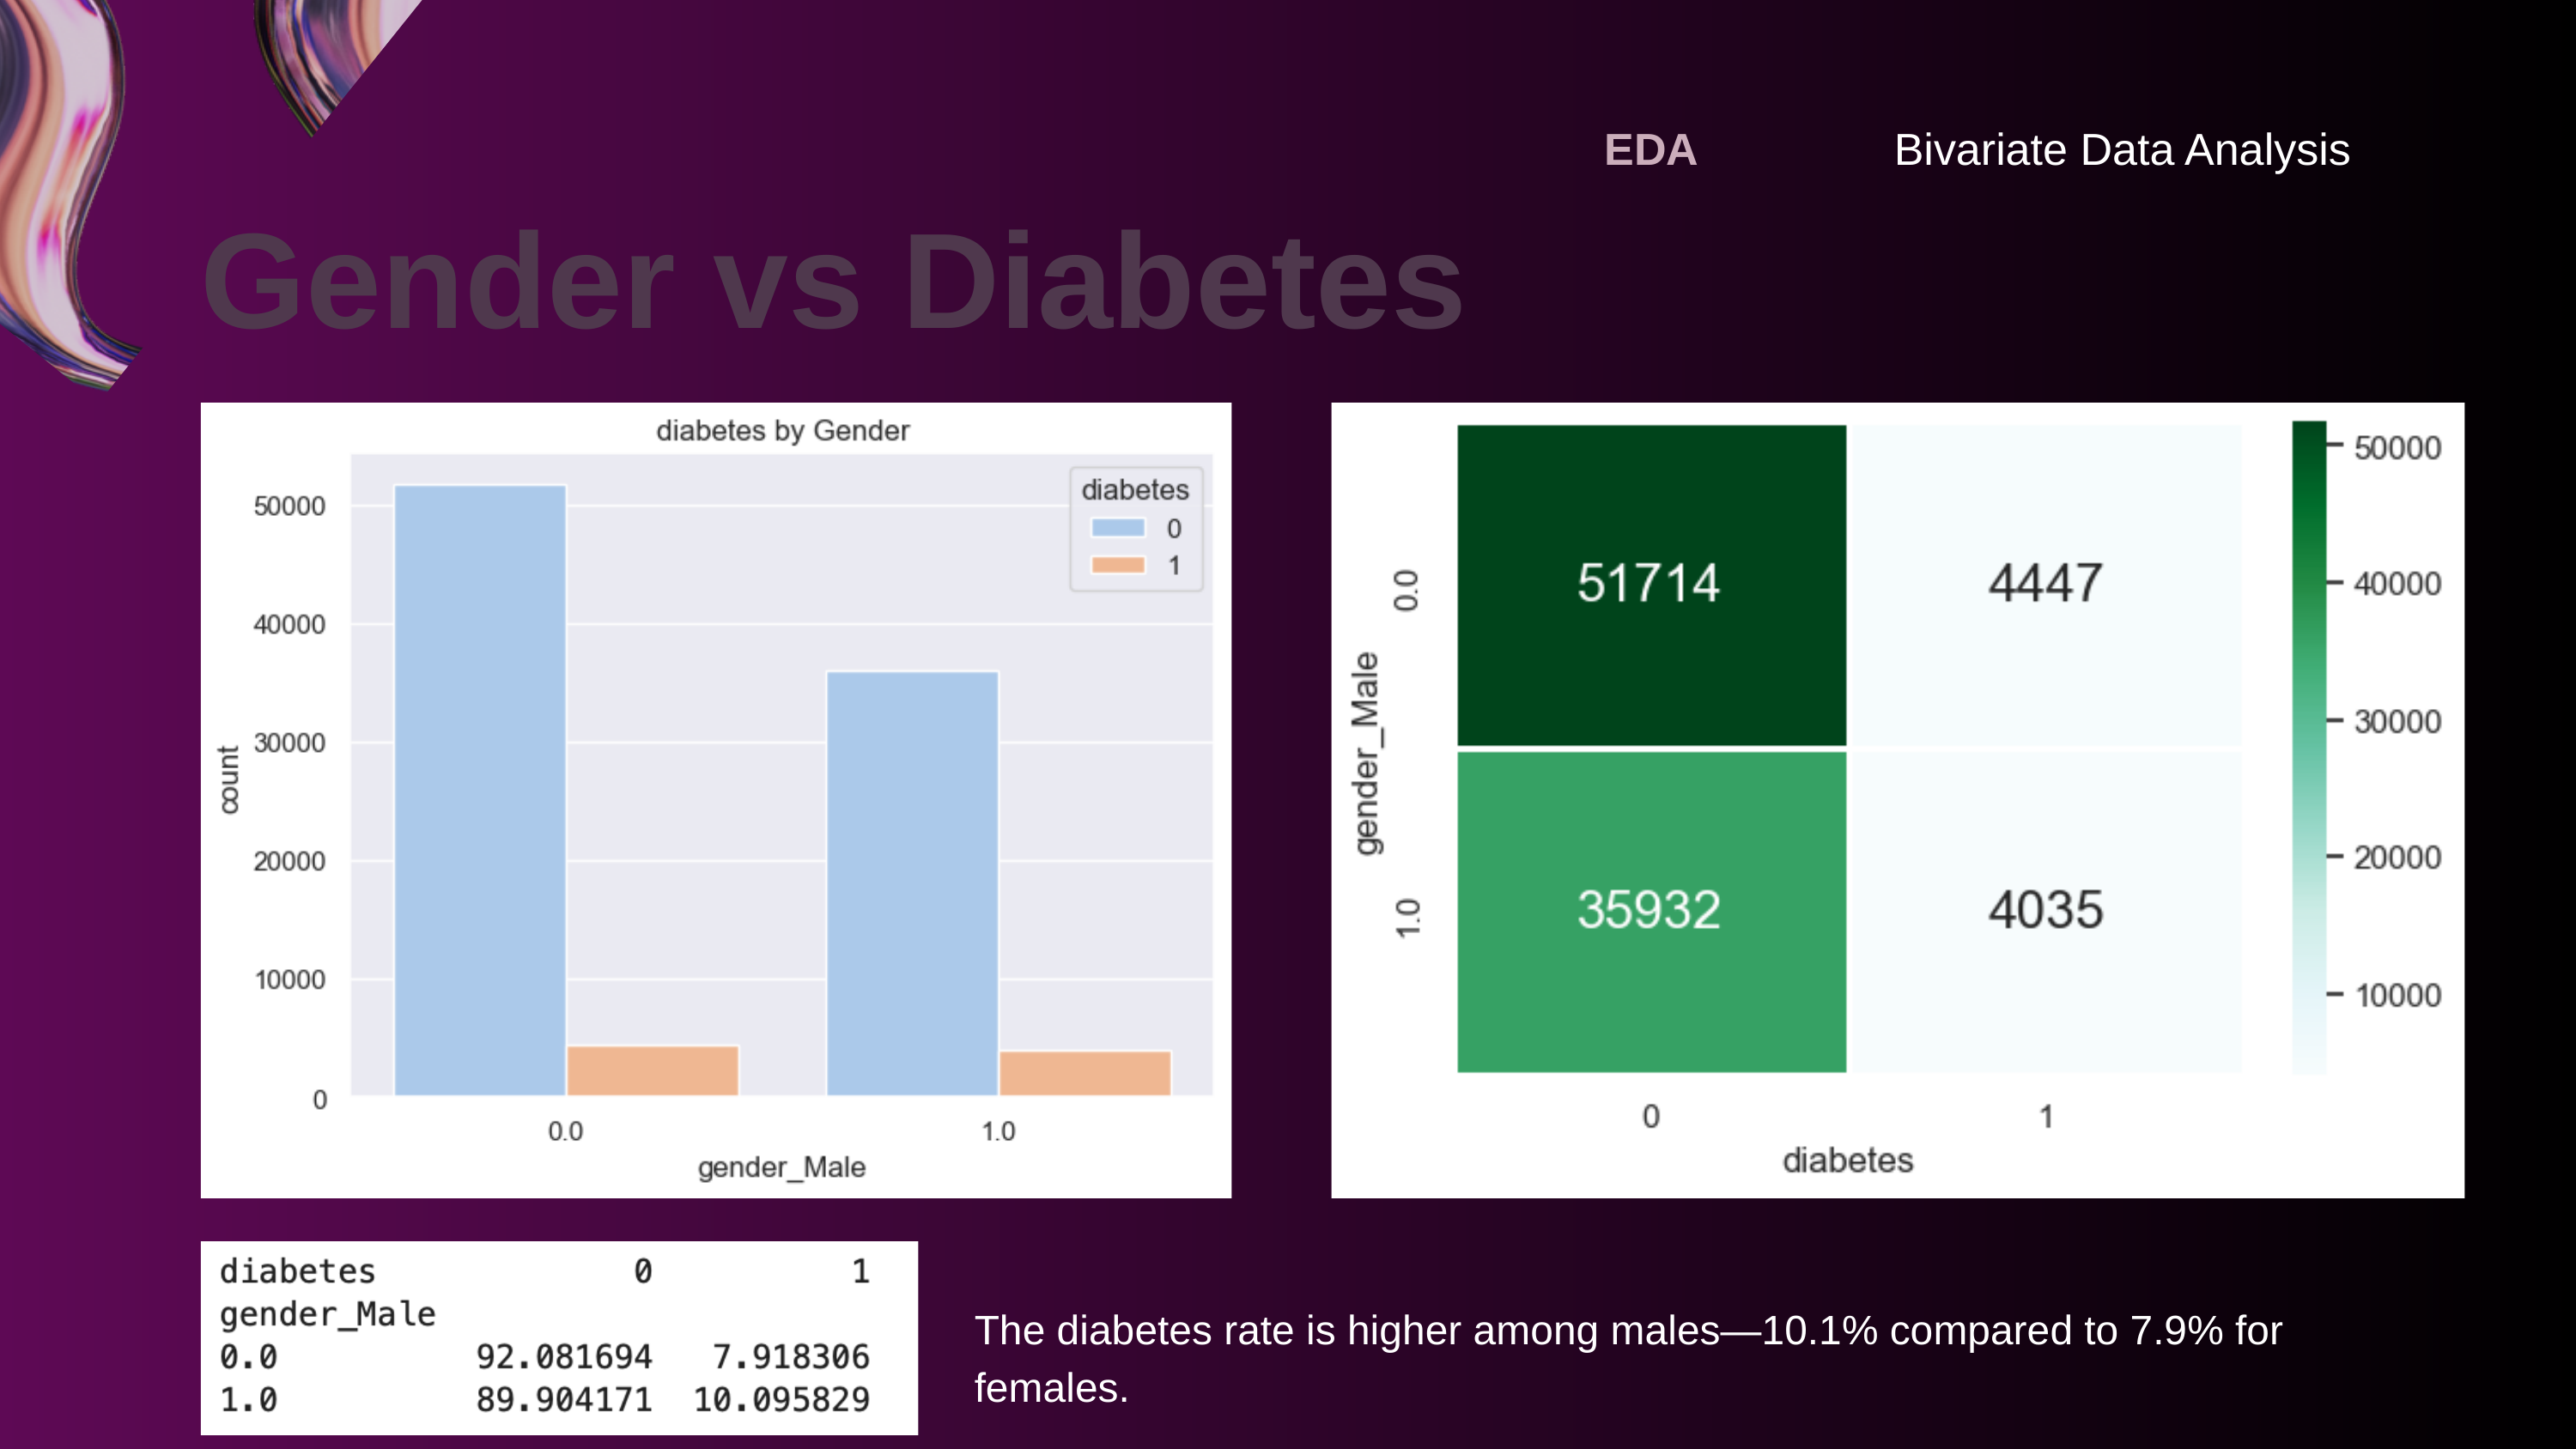

EDA
Bivariate Data Analysis
Gender vs Diabetes

The diabetes rate is higher among males—10.1% compared to 7.9% for females.